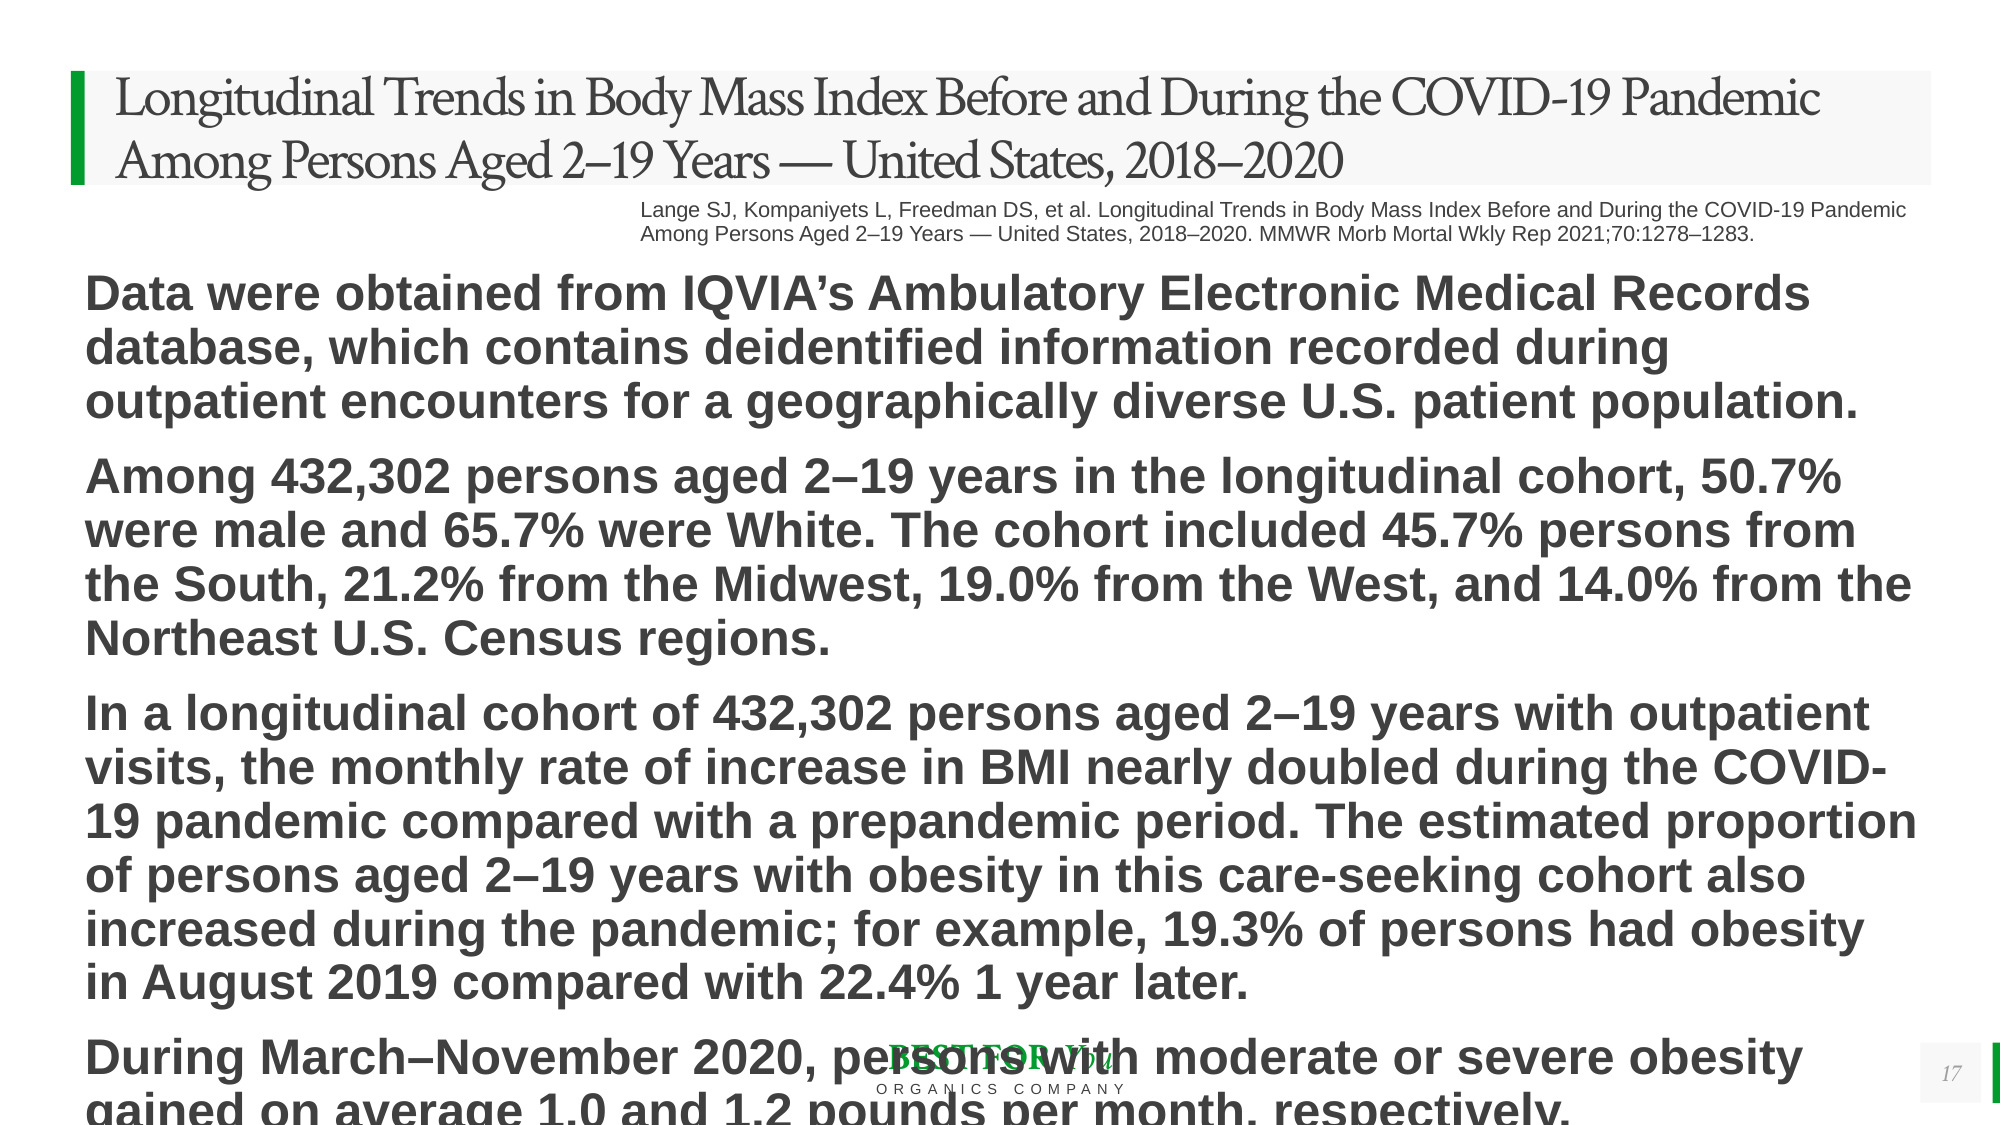

# Longitudinal Trends in Body Mass Index Before and During the COVID-19 Pandemic Among Persons Aged 2–19 Years — United States, 2018–2020
Lange SJ, Kompaniyets L, Freedman DS, et al. Longitudinal Trends in Body Mass Index Before and During the COVID-19 Pandemic Among Persons Aged 2–19 Years — United States, 2018–2020. MMWR Morb Mortal Wkly Rep 2021;70:1278–1283.
Data were obtained from IQVIA’s Ambulatory Electronic Medical Records database, which contains deidentified information recorded during outpatient encounters for a geographically diverse U.S. patient population.
Among 432,302 persons aged 2–19 years in the longitudinal cohort, 50.7% were male and 65.7% were White. The cohort included 45.7% persons from the South, 21.2% from the Midwest, 19.0% from the West, and 14.0% from the Northeast U.S. Census regions.
In a longitudinal cohort of 432,302 persons aged 2–19 years with outpatient visits, the monthly rate of increase in BMI nearly doubled during the COVID-19 pandemic compared with a prepandemic period. The estimated proportion of persons aged 2–19 years with obesity in this care-seeking cohort also increased during the pandemic; for example, 19.3% of persons had obesity in August 2019 compared with 22.4% 1 year later.
During March–November 2020, persons with moderate or severe obesity gained on average 1.0 and 1.2 pounds per month, respectively.
Weight gain at this rate over 6 months is estimated to result in 6.1 and start highlight7.3end highlight pounds, respectively, compared with 2.7 pounds in a person with healthy weight.
17